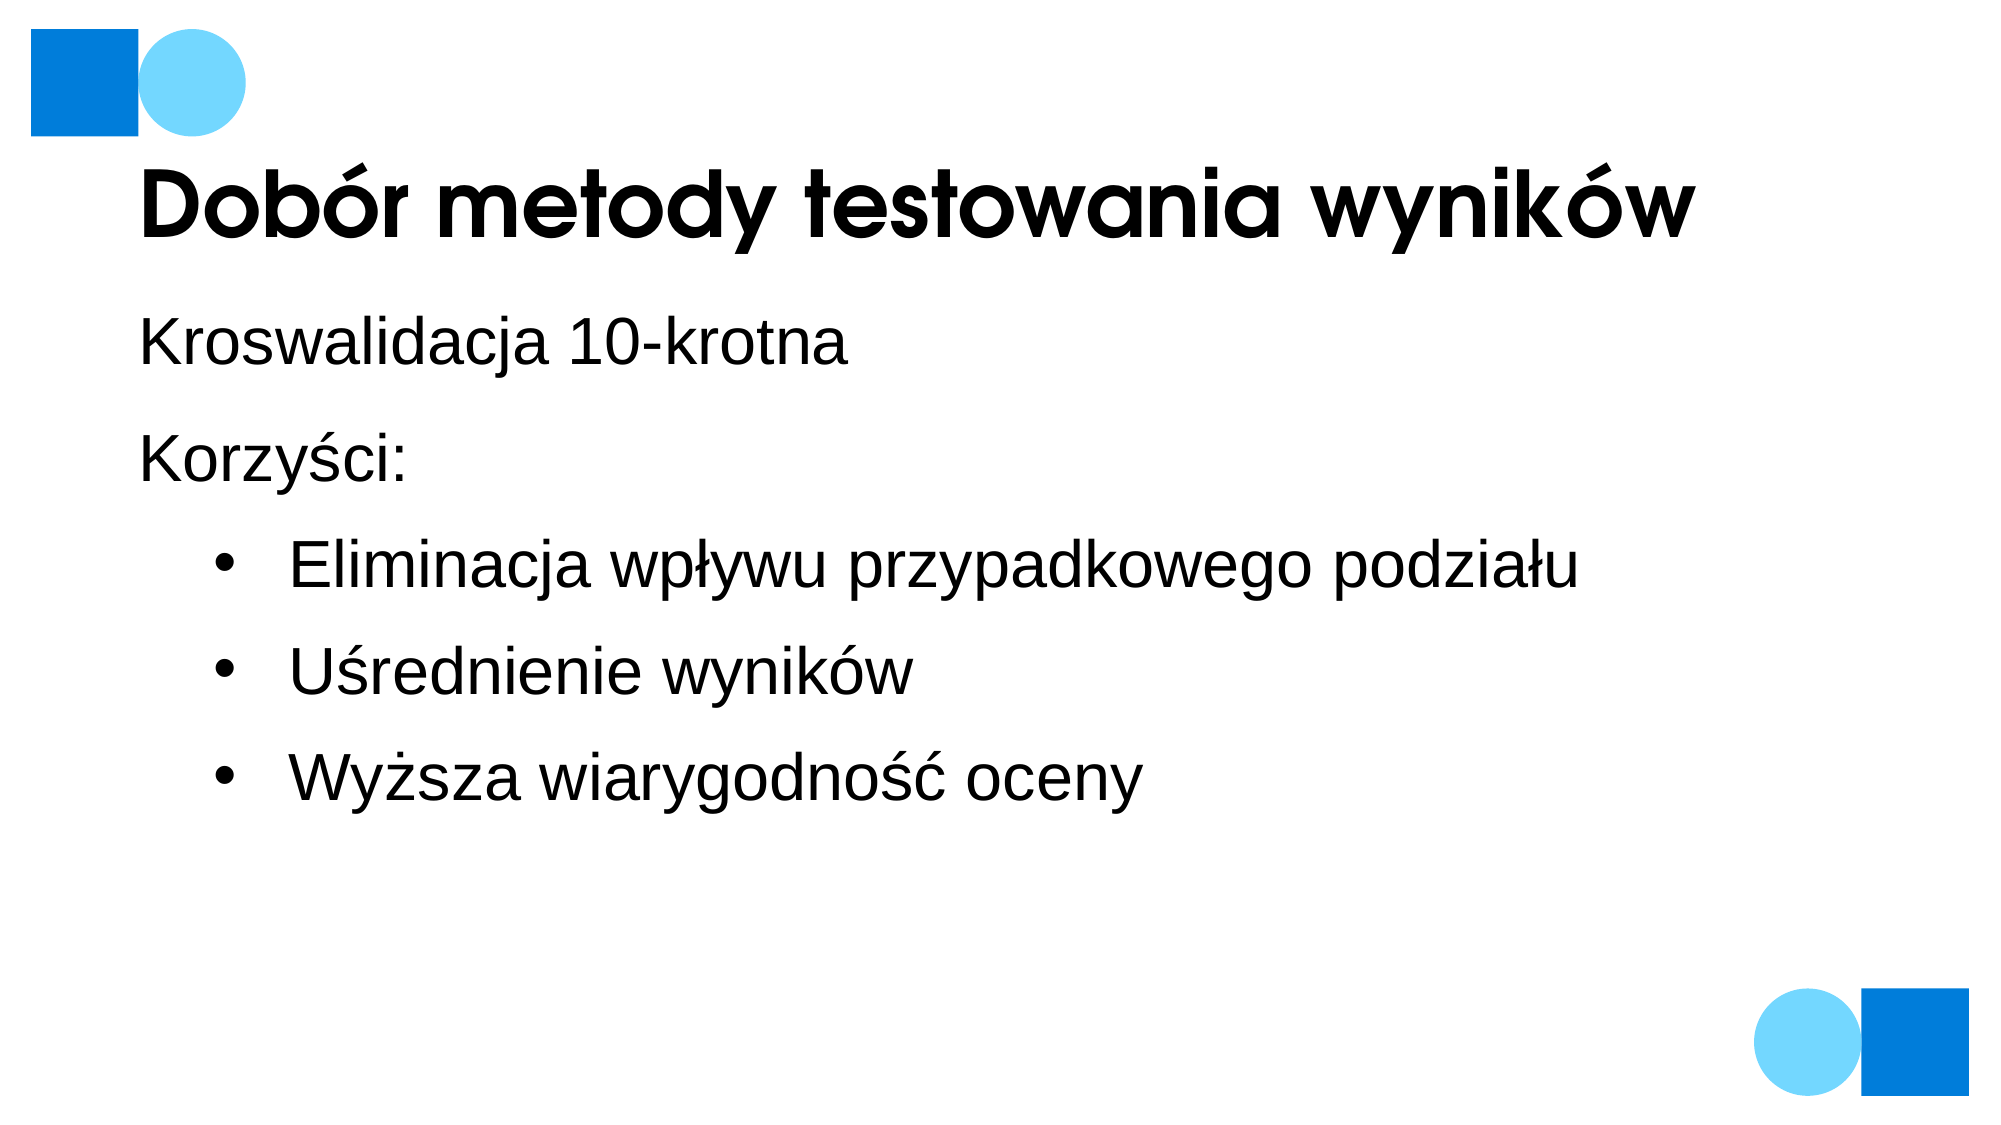

# Dobór metody testowania wyników
Kroswalidacja 10-krotna
Korzyści:
Eliminacja wpływu przypadkowego podziału
Uśrednienie wyników
Wyższa wiarygodność oceny